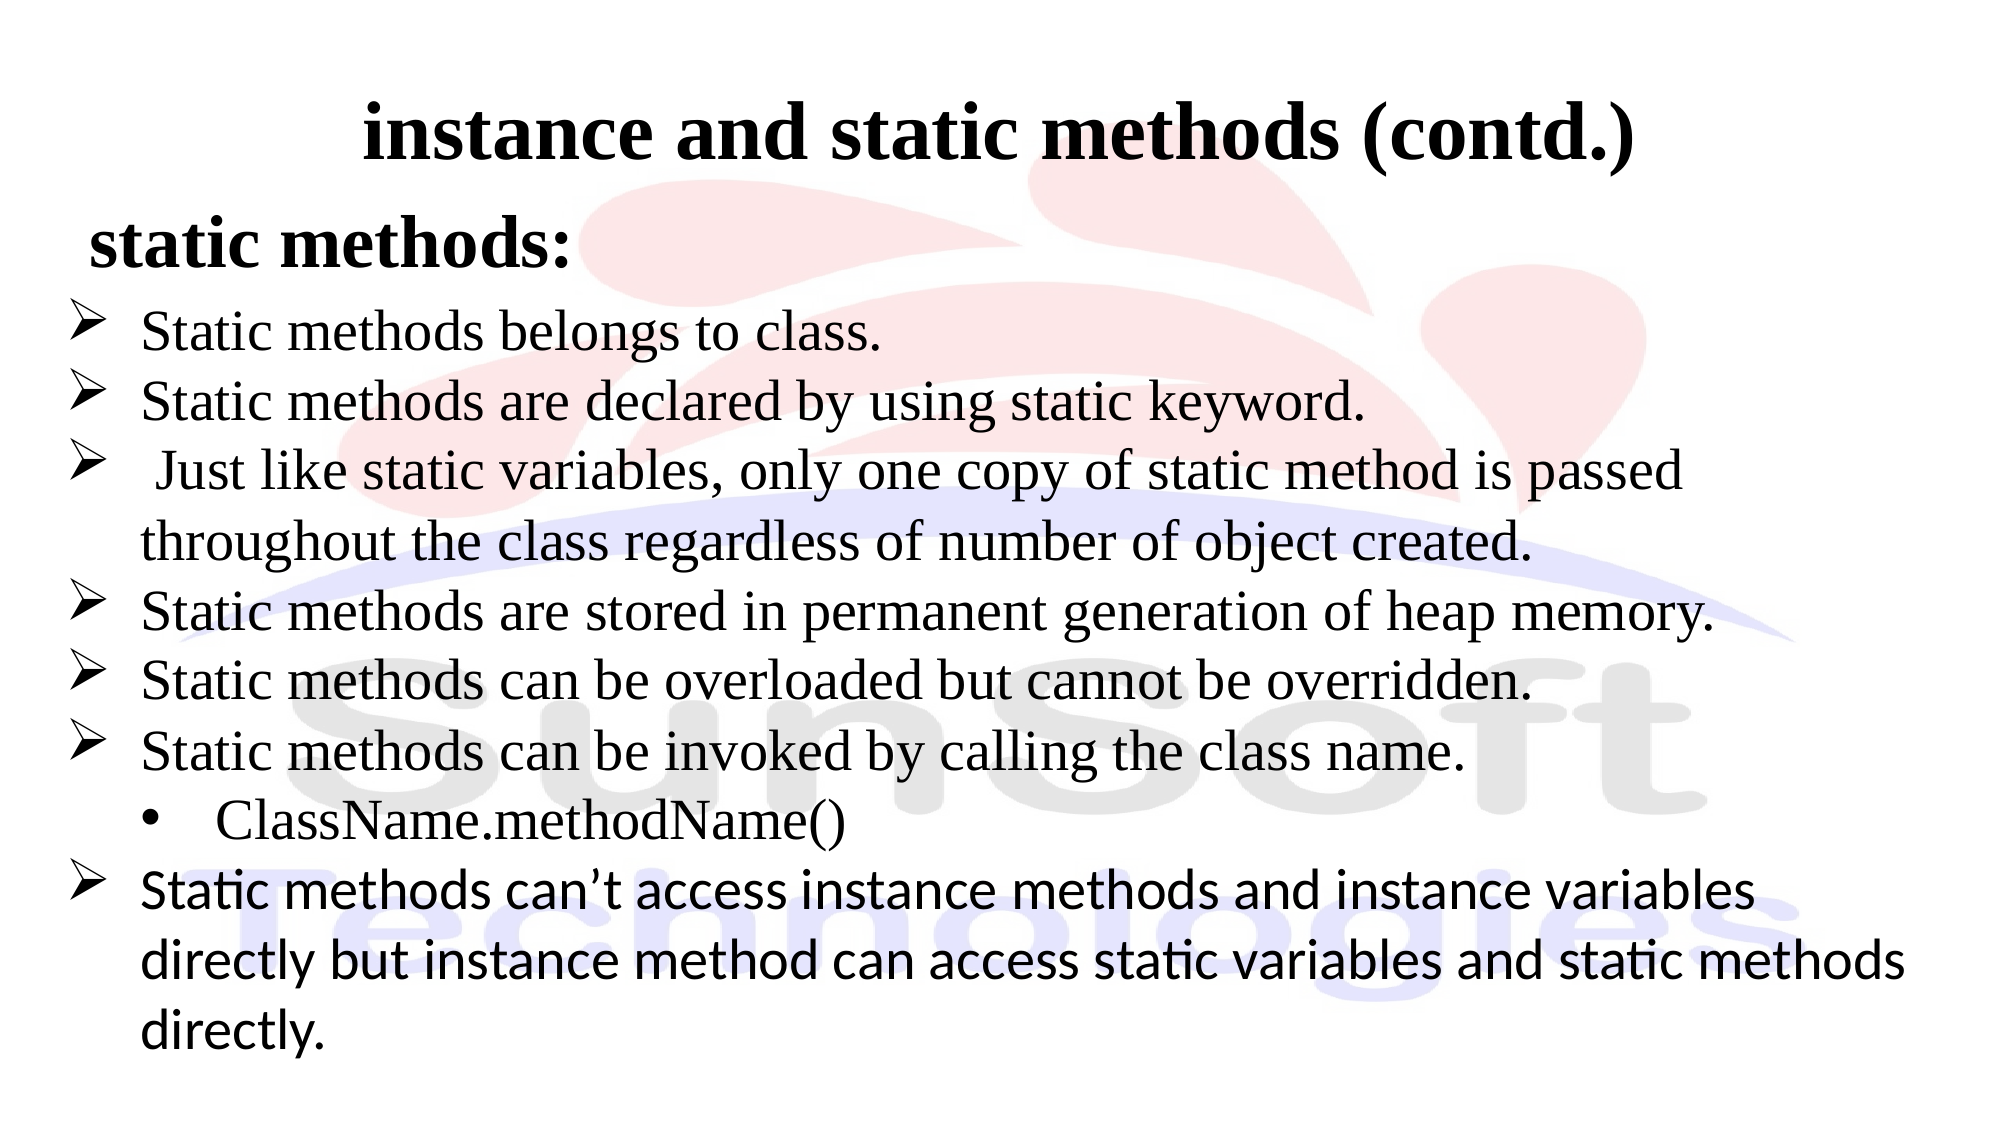

instance and static methods (contd.)
static methods:
Static methods belongs to class.
Static methods are declared by using static keyword.
 Just like static variables, only one copy of static method is passed throughout the class regardless of number of object created.
Static methods are stored in permanent generation of heap memory.
Static methods can be overloaded but cannot be overridden.
Static methods can be invoked by calling the class name.
ClassName.methodName()
Static methods can’t access instance methods and instance variables directly but instance method can access static variables and static methods directly.